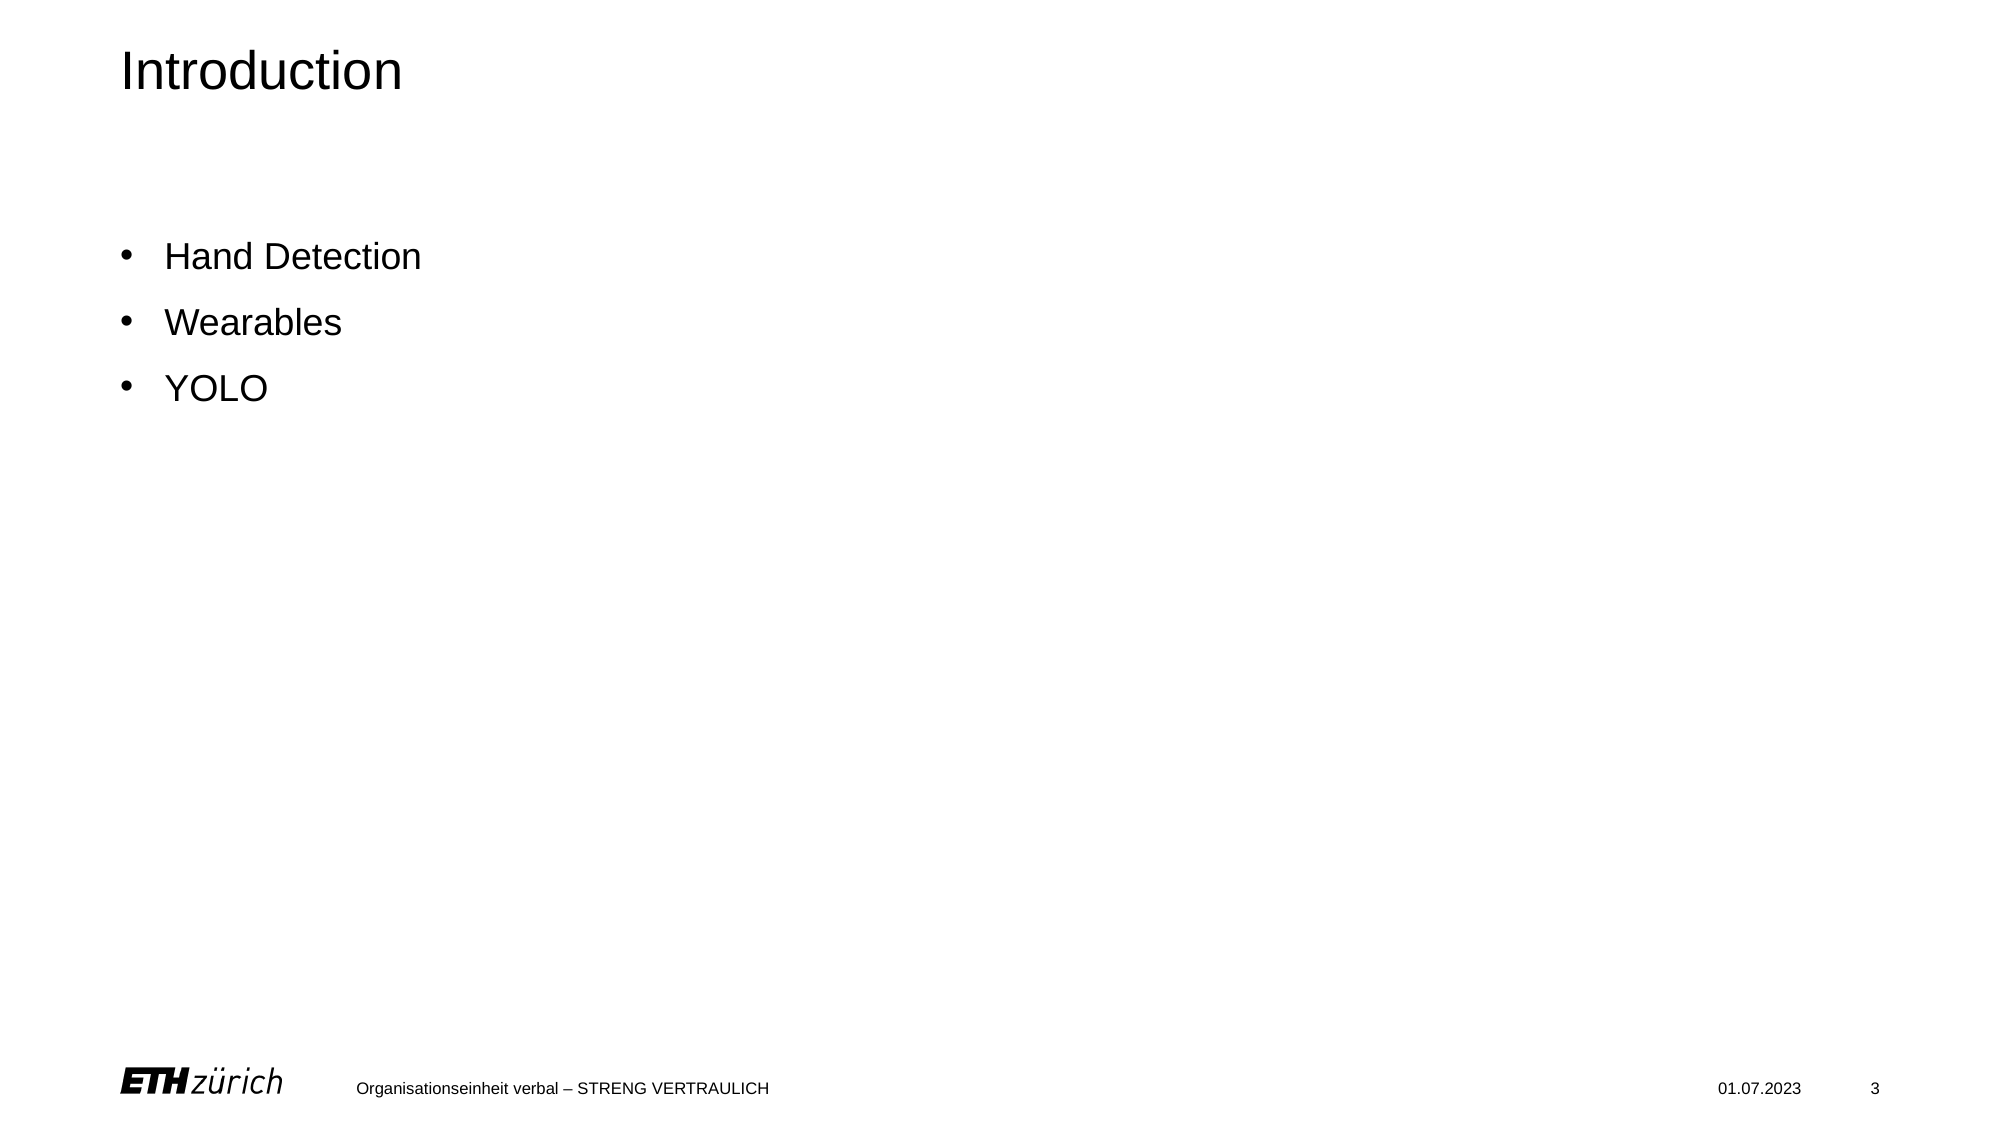

# Introduction
Hand Detection
Wearables
YOLO
Organisationseinheit verbal – STRENG VERTRAULICH
01.07.2023
3